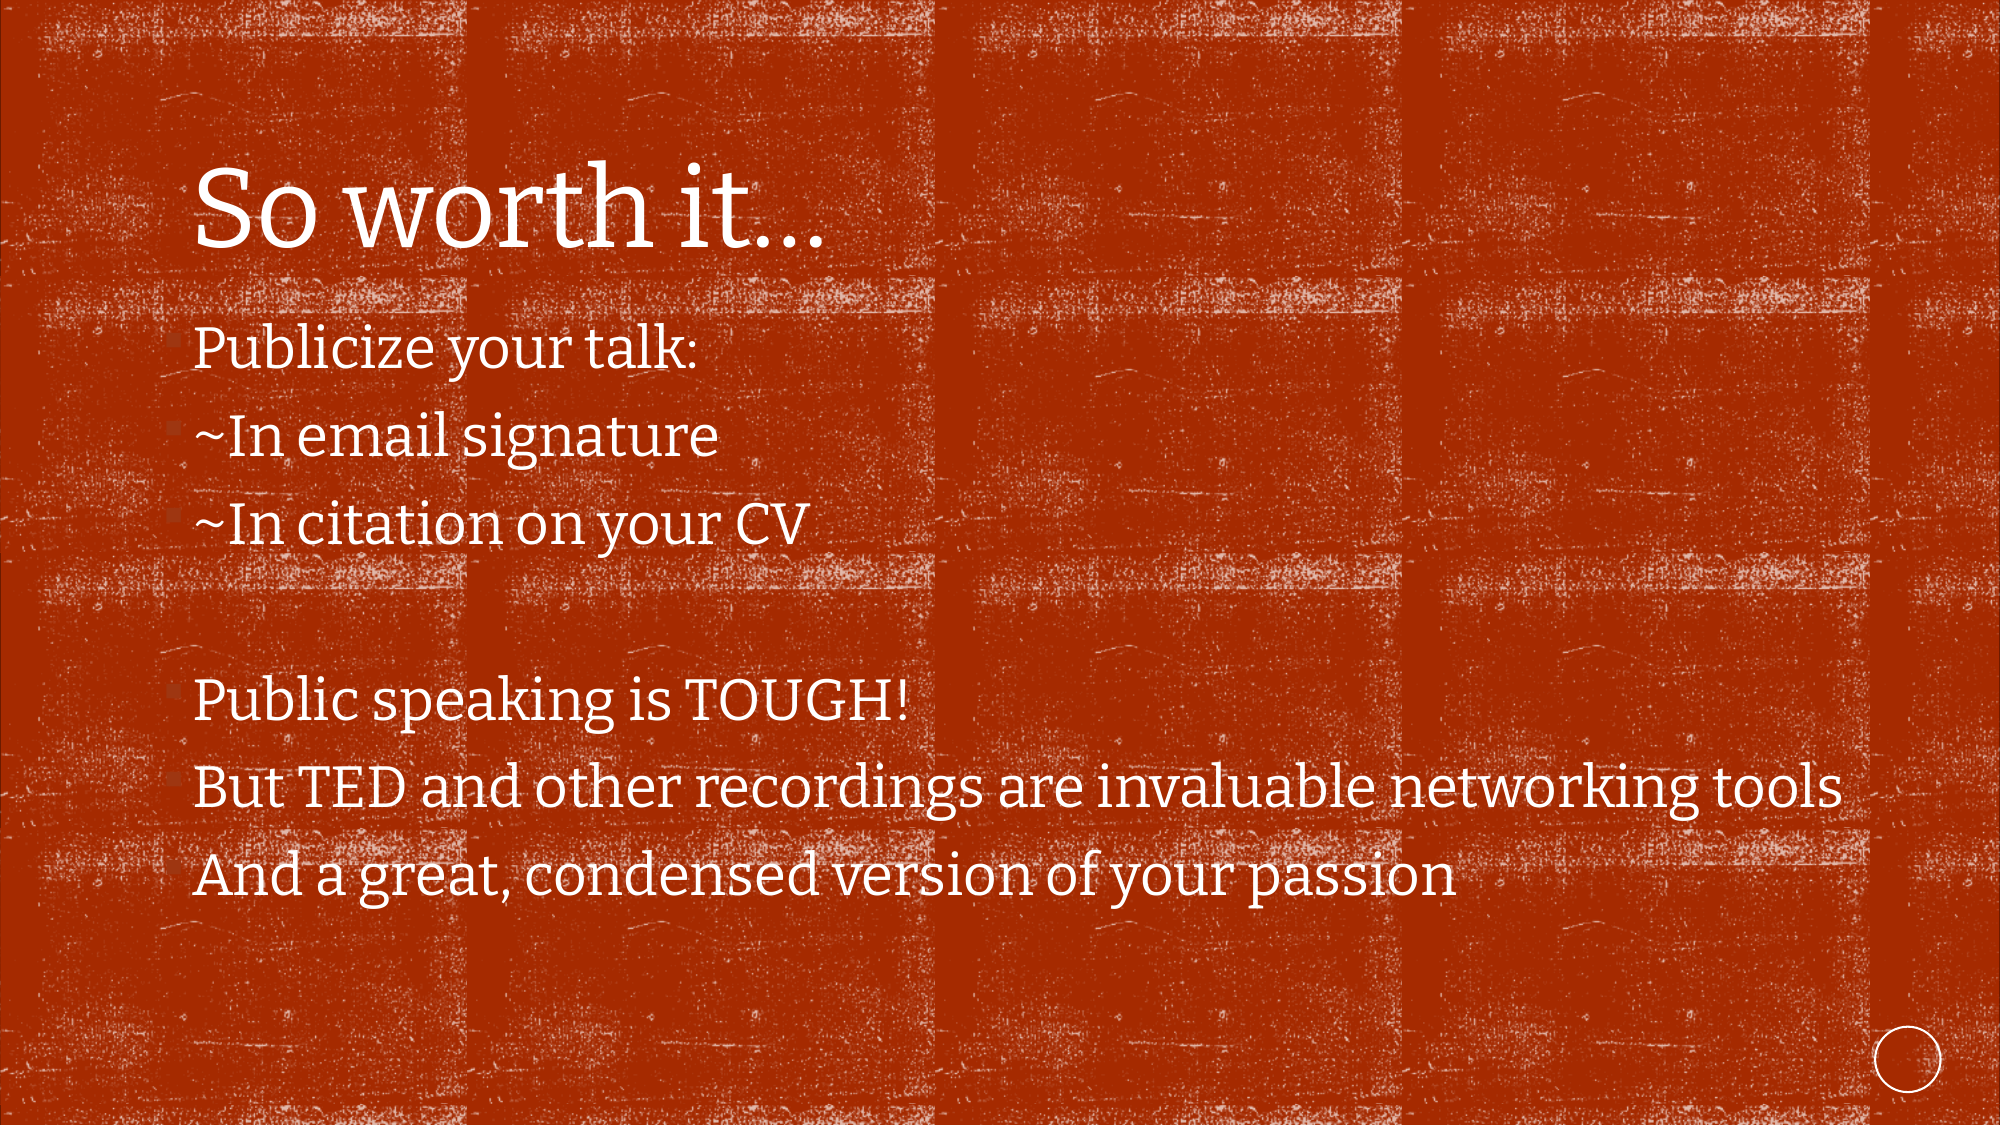

# So worth it…
Publicize your talk:
~In email signature
~In citation on your CV

Public speaking is TOUGH!
But TED and other recordings are invaluable networking tools
And a great, condensed version of your passion